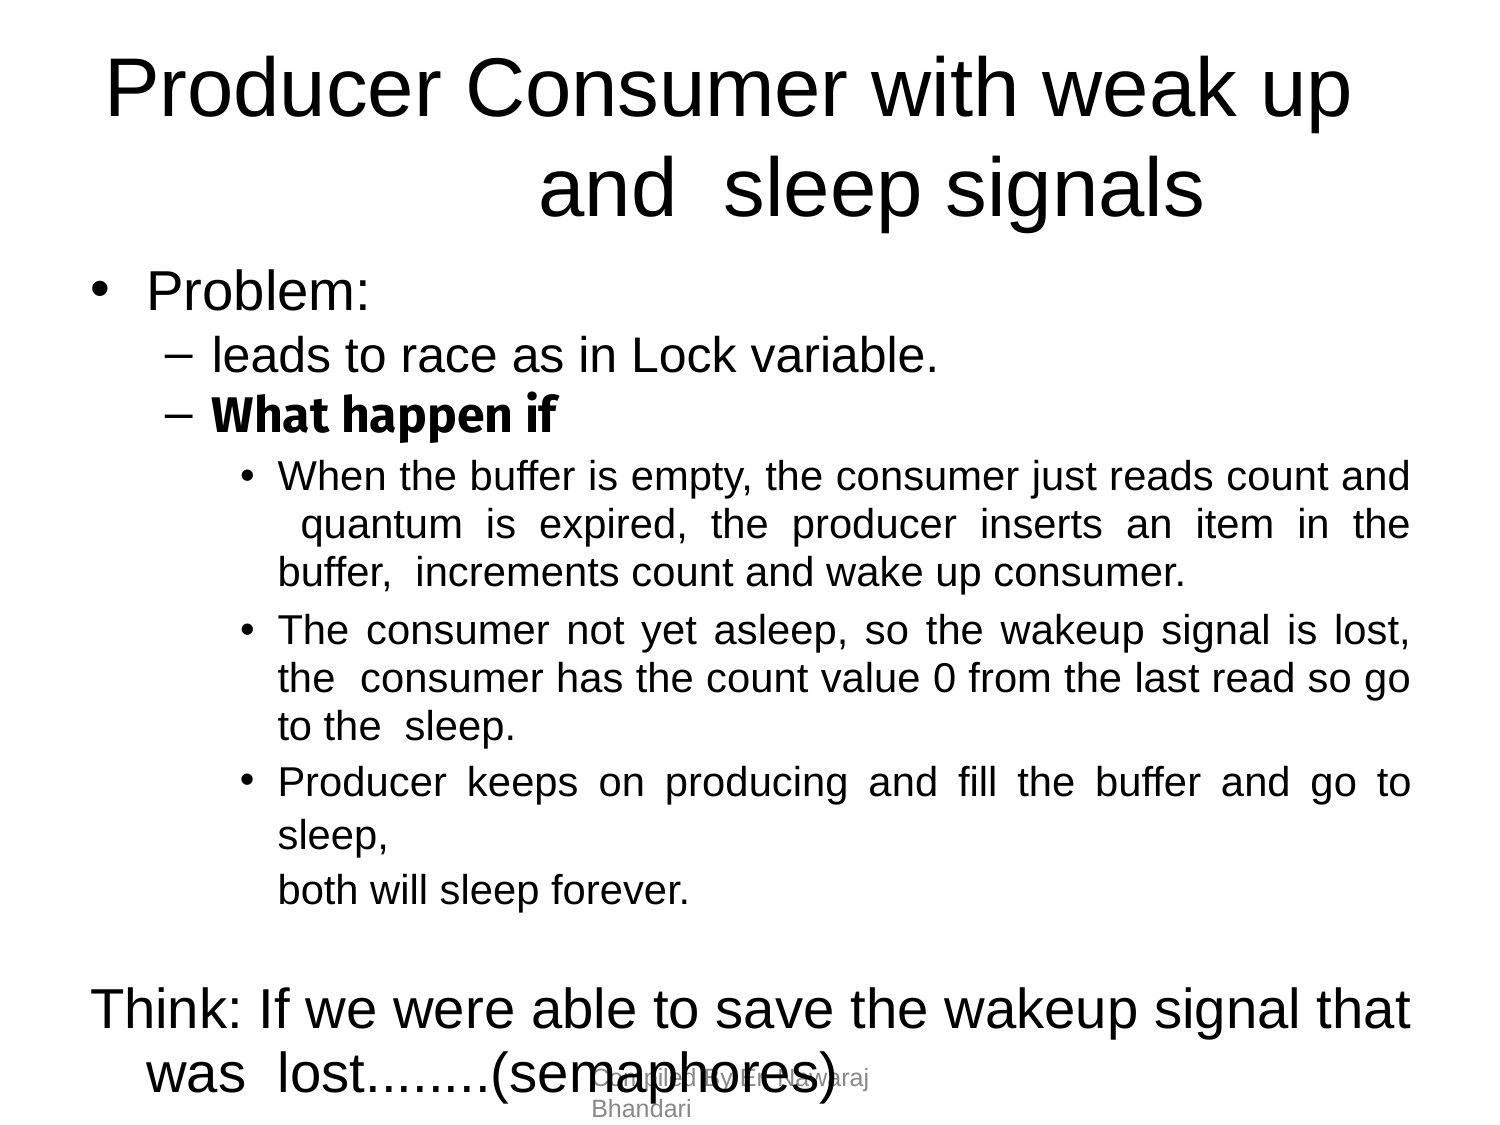

# Producer Consumer with weak up and  sleep signals
Problem:
leads to race as in Lock variable.
What happen if
When the buffer is empty, the consumer just reads count and  quantum is expired, the producer inserts an item in the buffer,  increments count and wake up consumer.
The consumer not yet asleep, so the wakeup signal is lost, the  consumer has the count value 0 from the last read so go to the  sleep.
Producer keeps on producing and fill the buffer and go to sleep,
both will sleep forever.

Think: If we were able to save the wakeup signal that was  lost........(semaphores)
Compiled By Er. Nawaraj Bhandari